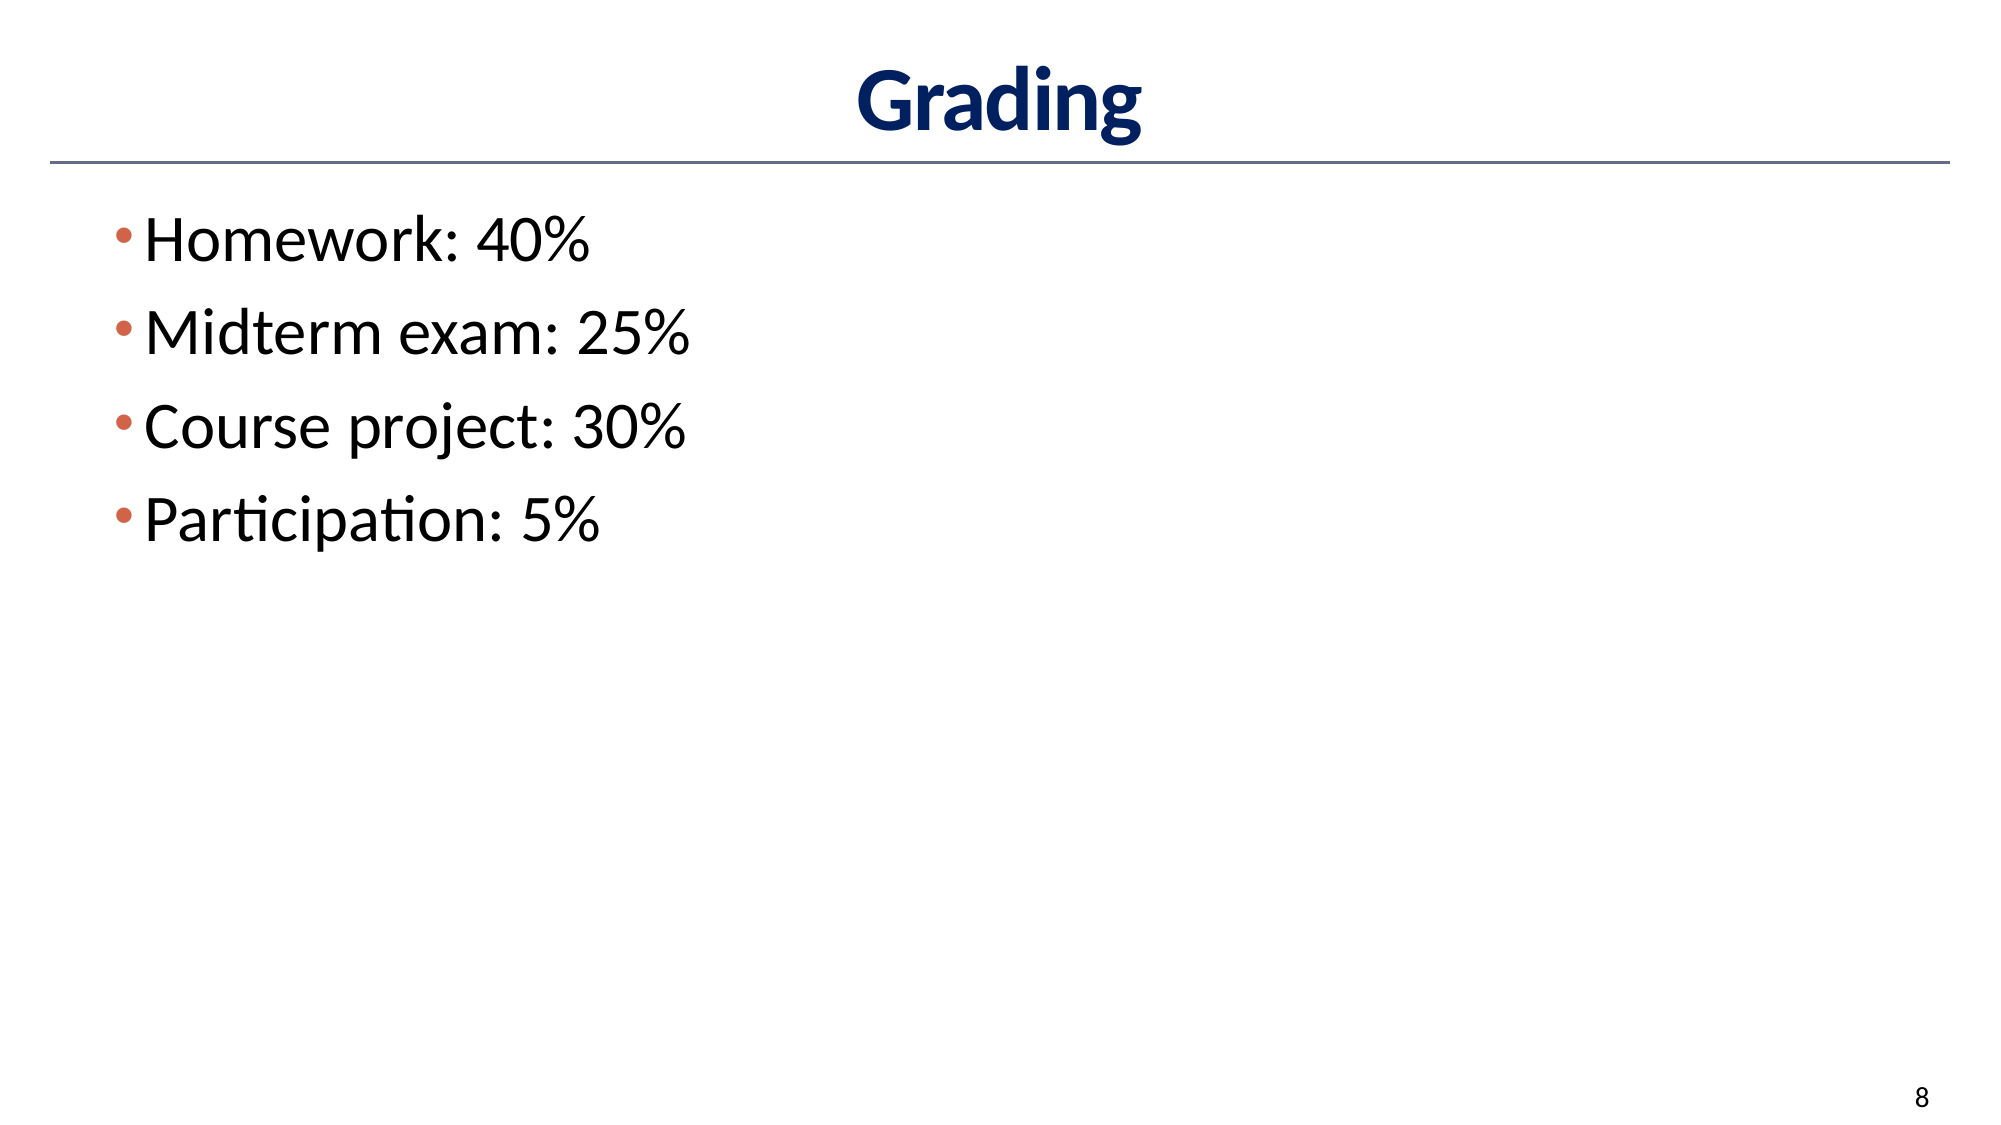

# Grading
Homework: 40%
Midterm exam: 25%
Course project: 30%
Participation: 5%

8